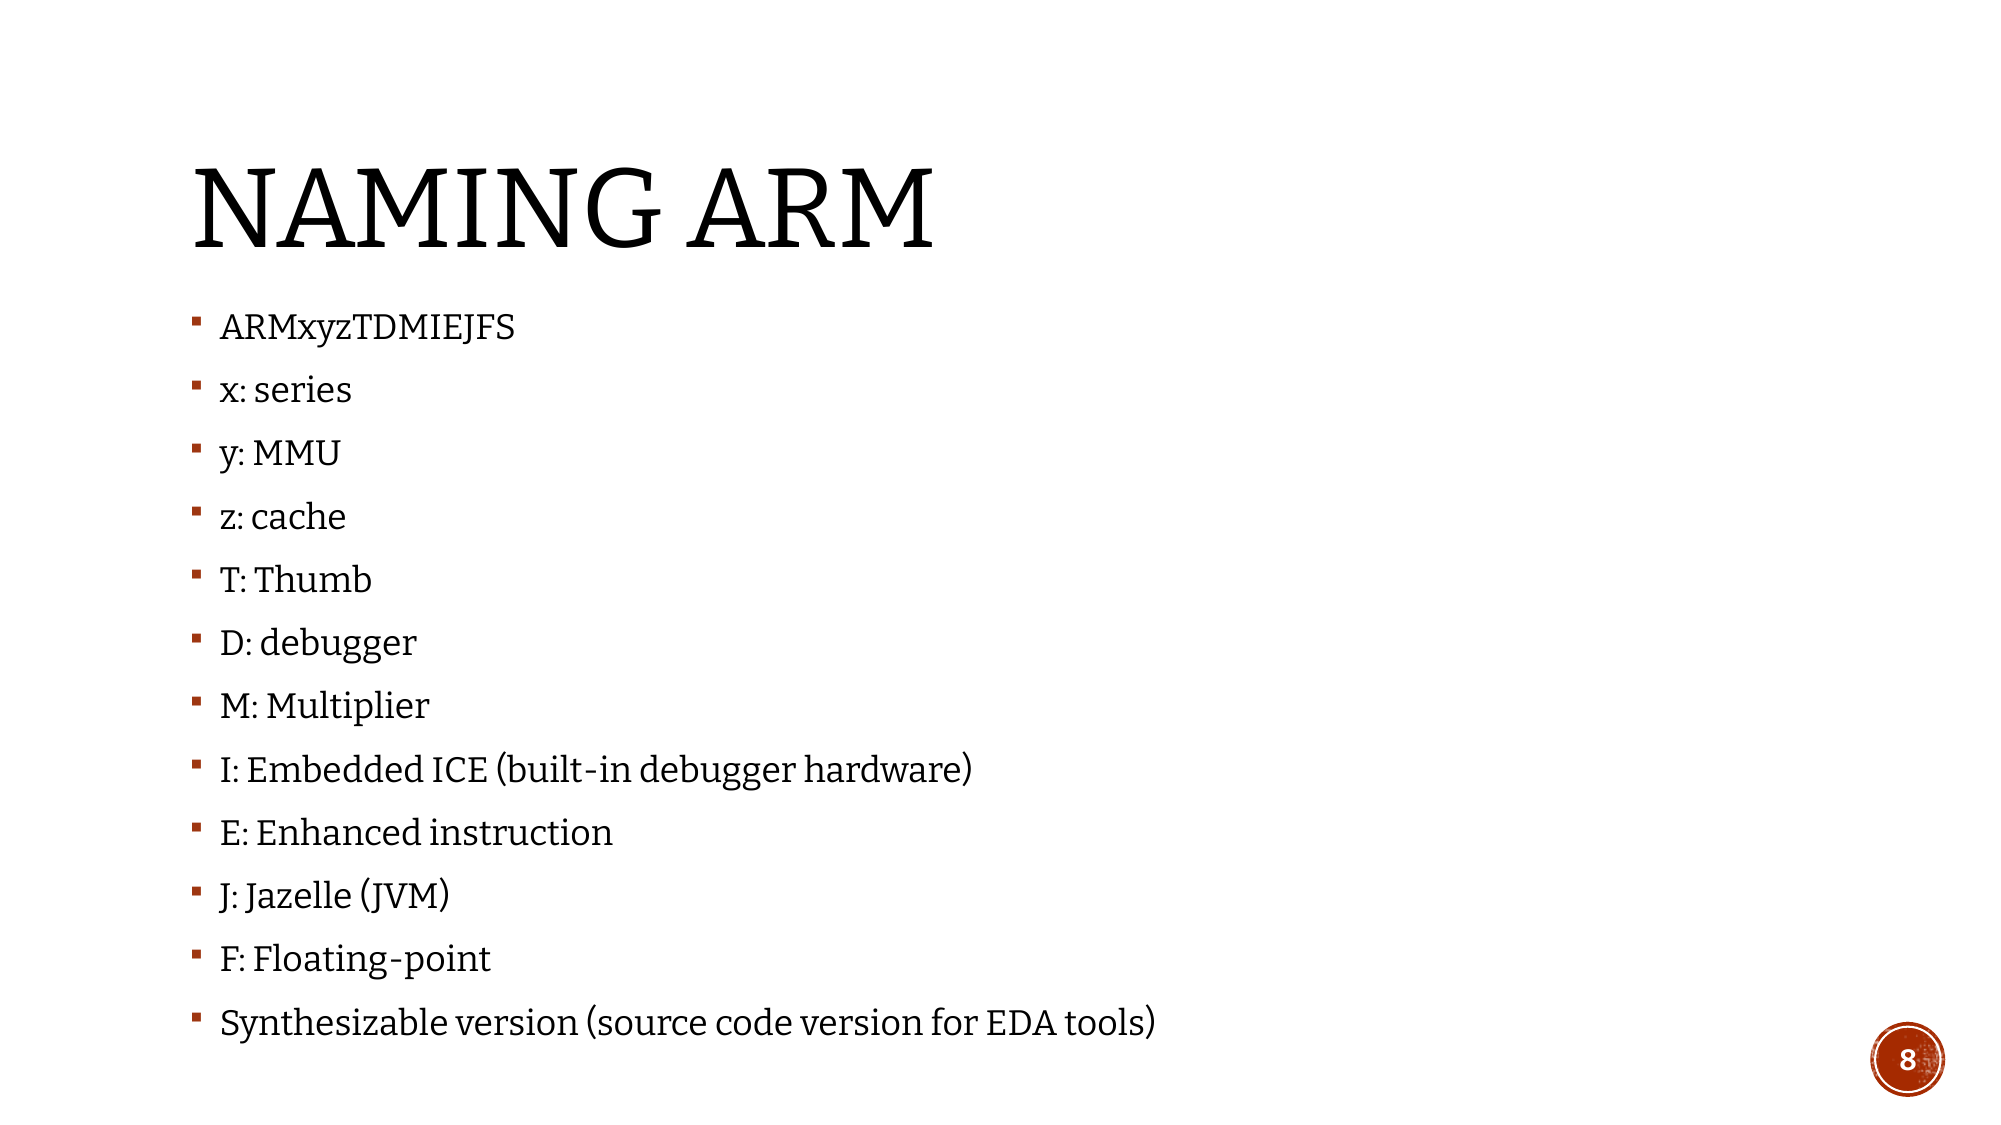

# Naming ARM
ARMxyzTDMIEJFS
x: series
y: MMU
z: cache
T: Thumb
D: debugger
M: Multiplier
I: Embedded ICE (built-in debugger hardware)
E: Enhanced instruction
J: Jazelle (JVM)
F: Floating-point
Synthesizable version (source code version for EDA tools)
8